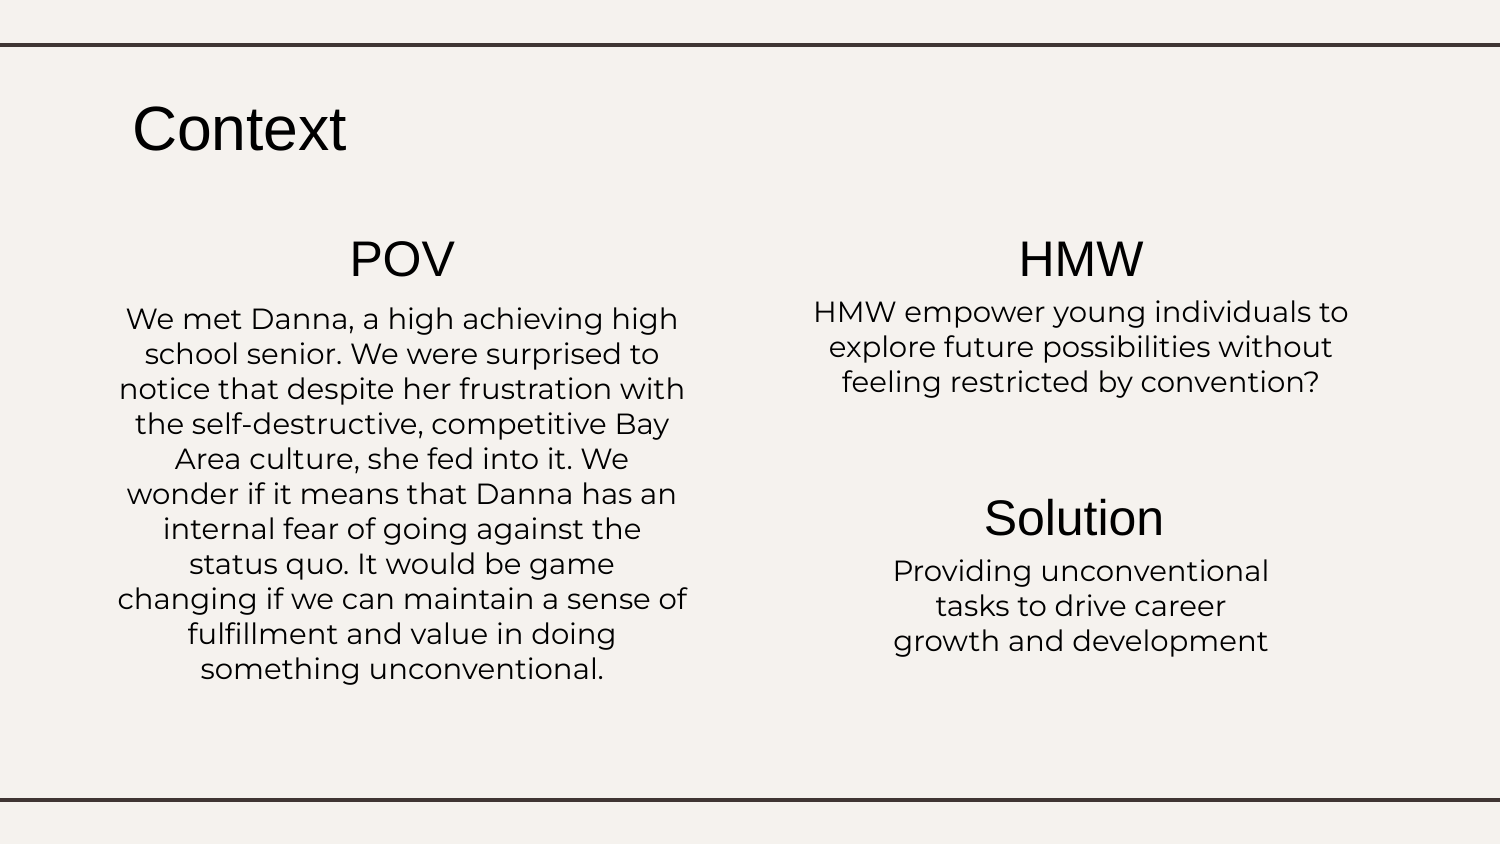

# Context
POV
HMW
HMW empower young individuals to explore future possibilities without feeling restricted by convention?

We met Danna, a high achieving high school senior. We were surprised to notice that despite her frustration with the self-destructive, competitive Bay Area culture, she fed into it. We wonder if it means that Danna has an internal fear of going against the status quo. It would be game changing if we can maintain a sense of fulfillment and value in doing something unconventional.

Solution
Providing unconventional tasks to drive career growth and development